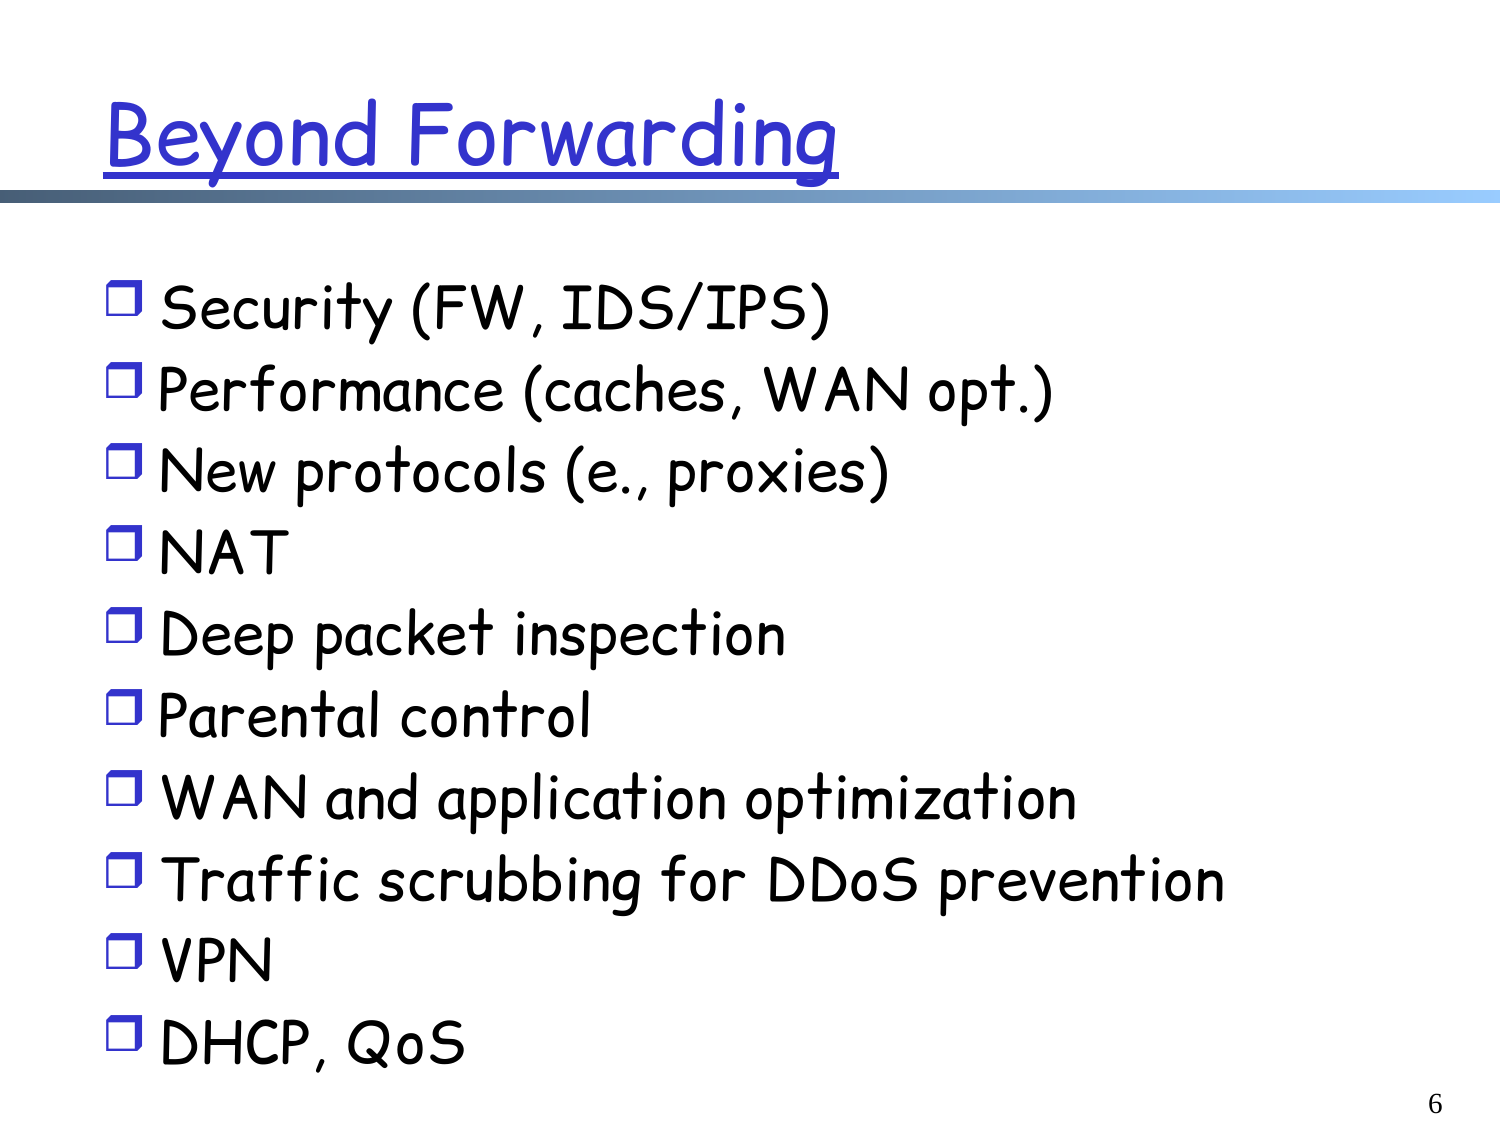

# Beyond Forwarding
Security (FW, IDS/IPS)
Performance (caches, WAN opt.)
New protocols (e., proxies)
NAT
Deep packet inspection
Parental control
WAN and application optimization
Traffic scrubbing for DDoS prevention
VPN
DHCP, QoS
6